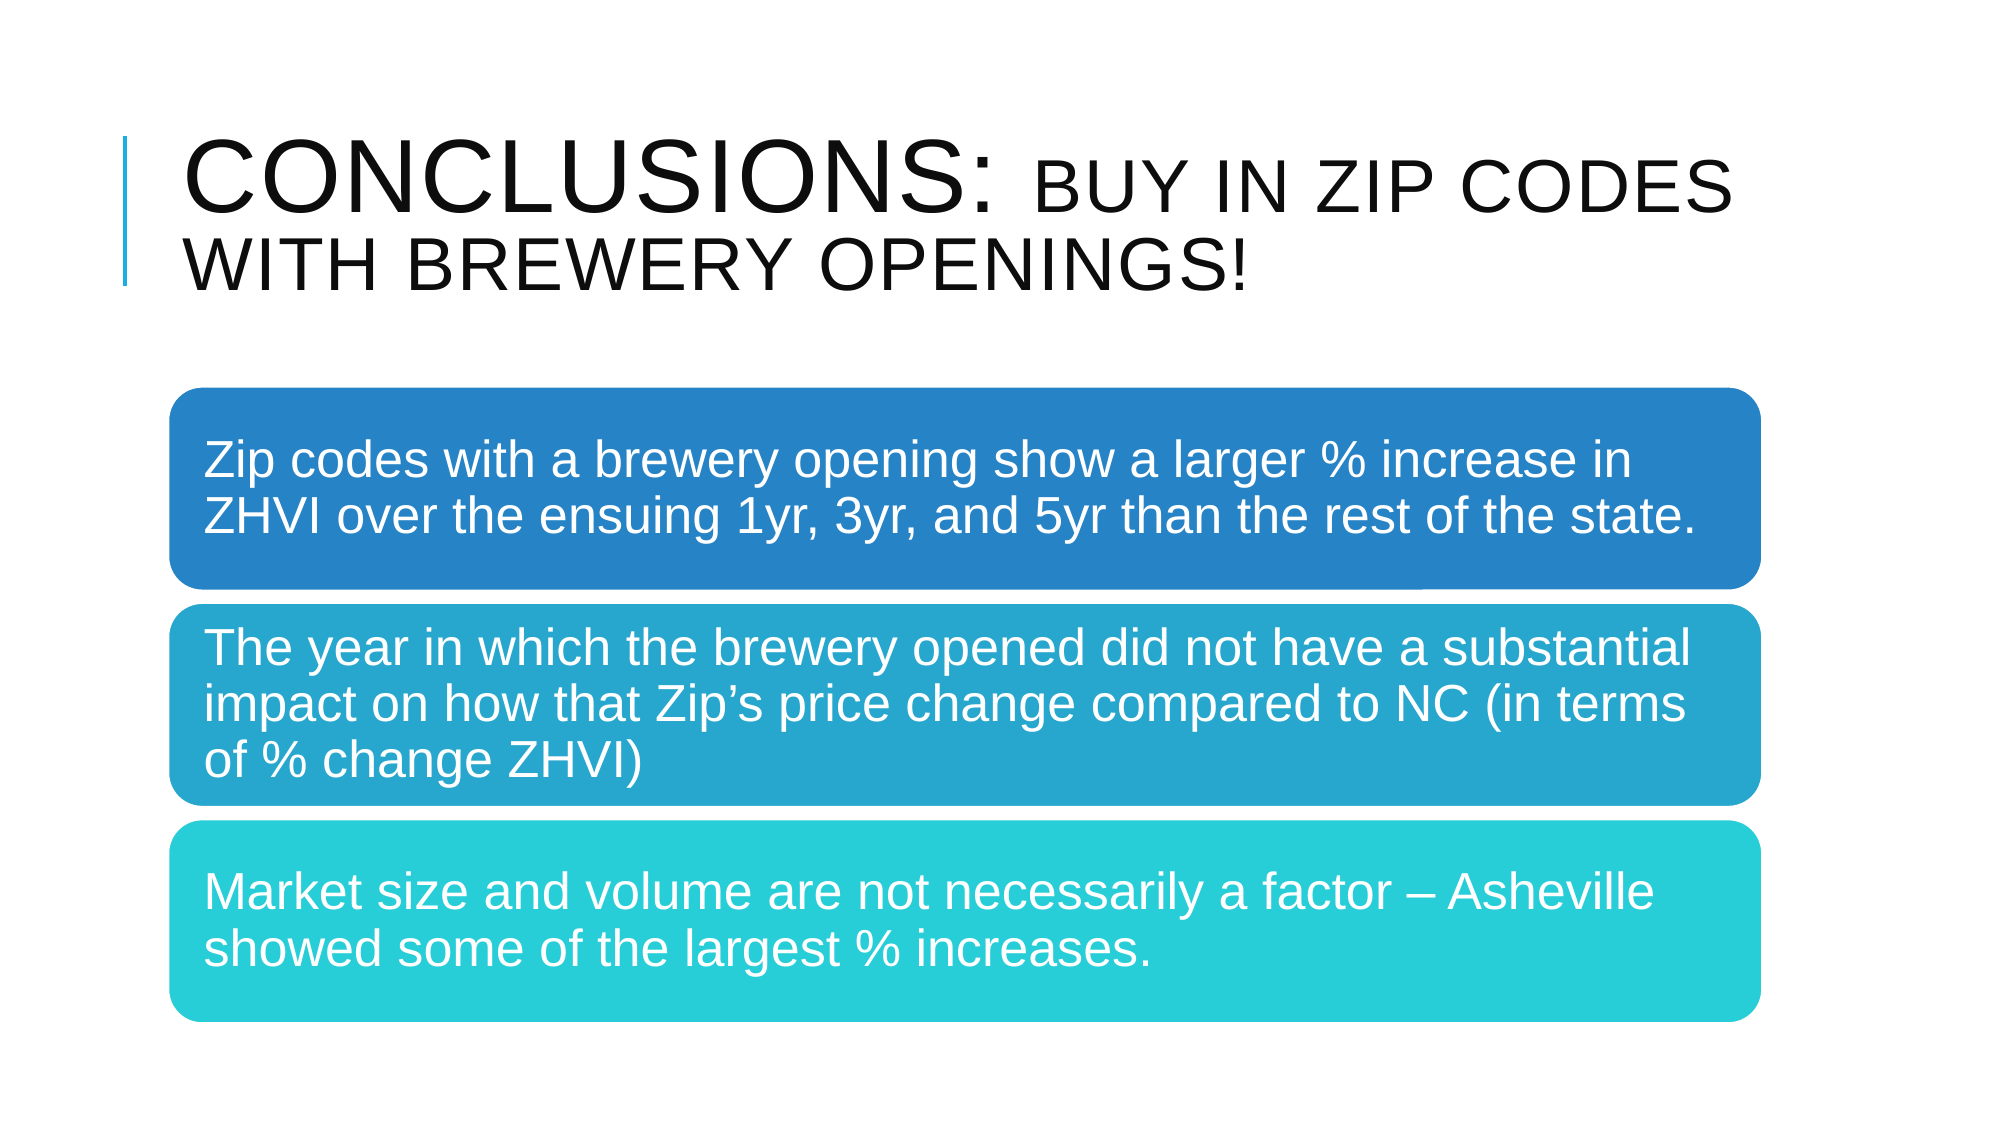

Conclusions: Buy in zip codes with brewery openings!
Zip codes with a brewery opening show a larger % increase in ZHVI over the ensuing 1yr, 3yr, and 5yr than the rest of the state.
The year in which the brewery opened did not have a substantial impact on how that Zip’s price change compared to NC (in terms of % change ZHVI)
Market size and volume are not necessarily a factor – Asheville showed some of the largest % increases.